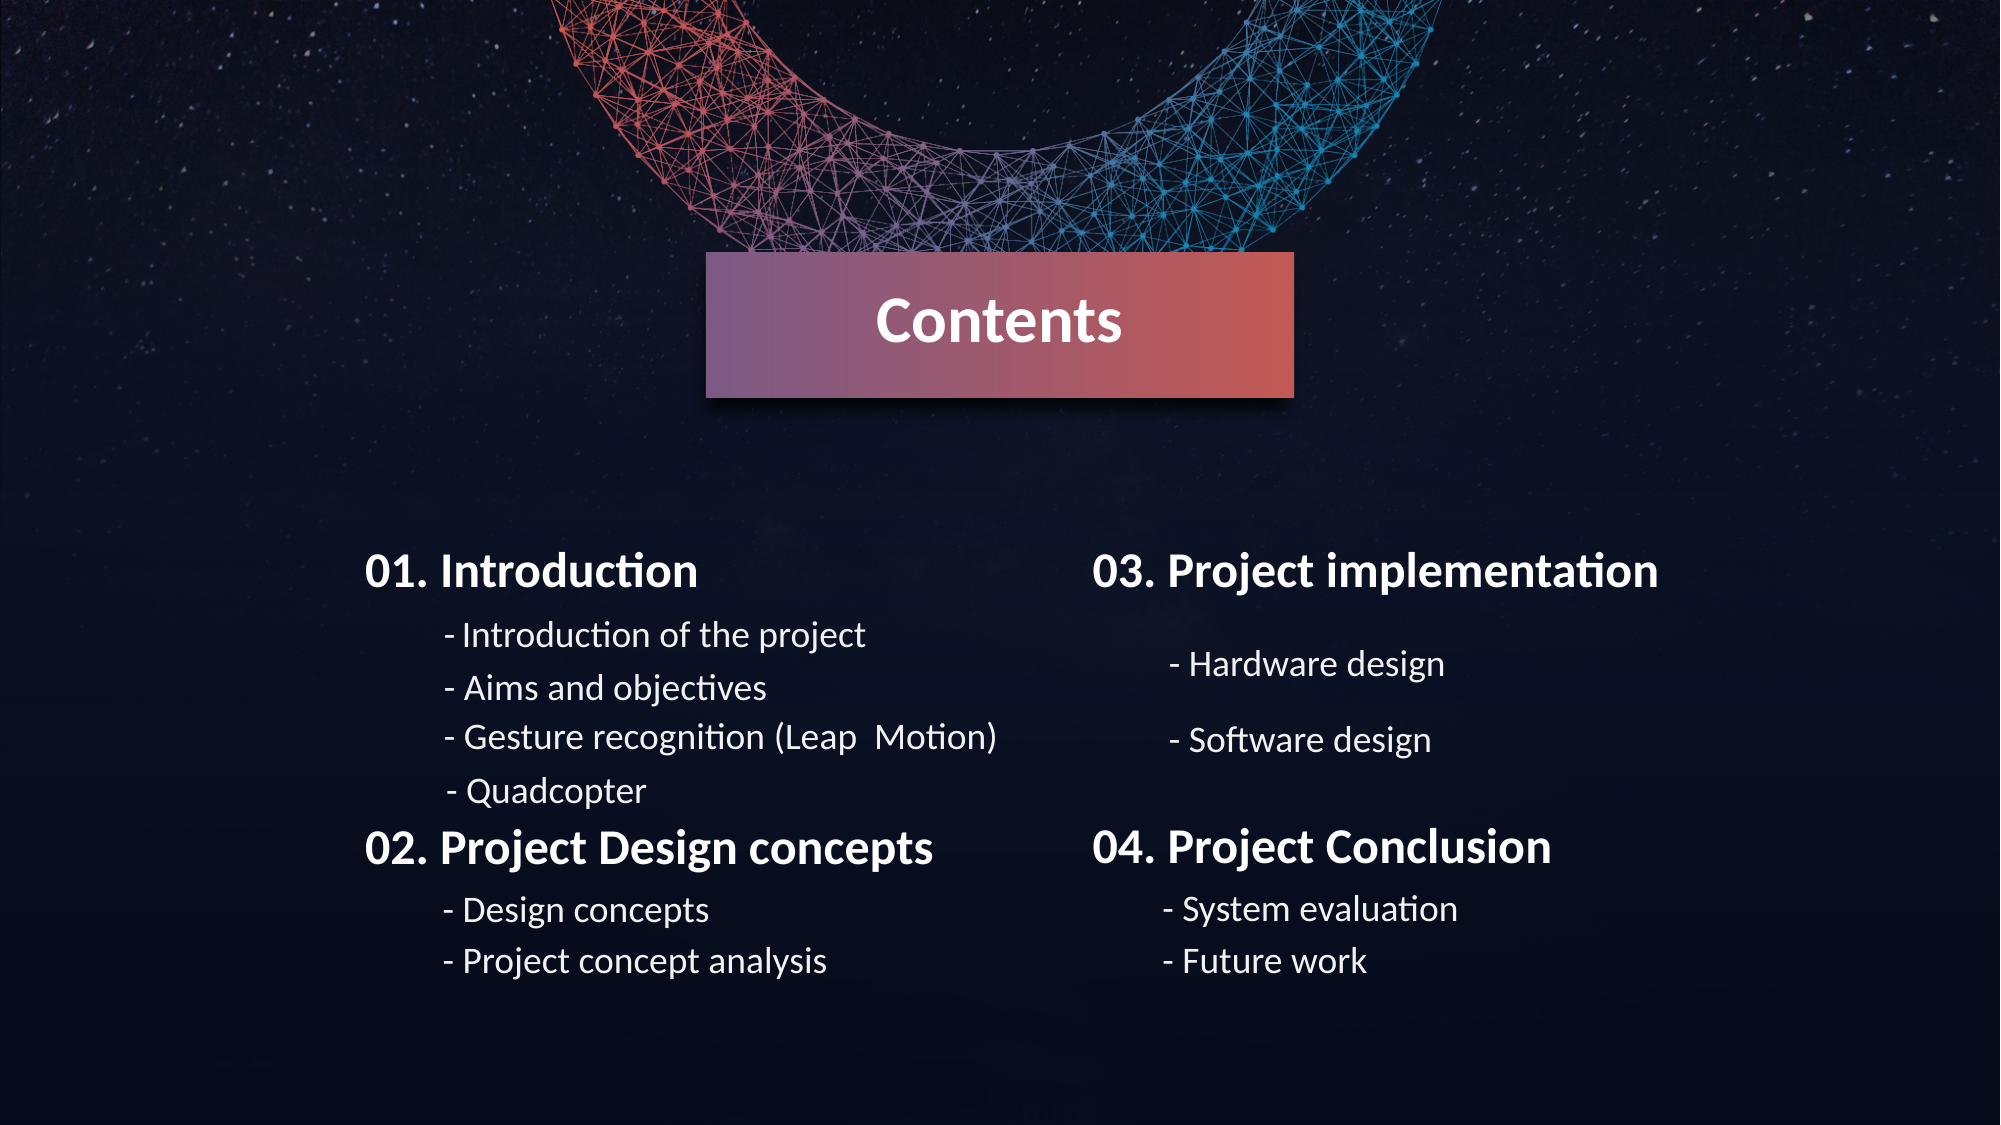

Contents
01. Introduction
03. Project implementation
- Introduction of the project
- Hardware design
- Aims and objectives
- Gesture recognition (Leap  Motion)
- Software design
- Quadcopter
04. Project Conclusion
02. Project Design concepts
- System evaluation
- Design concepts
- Project concept analysis
- Future work